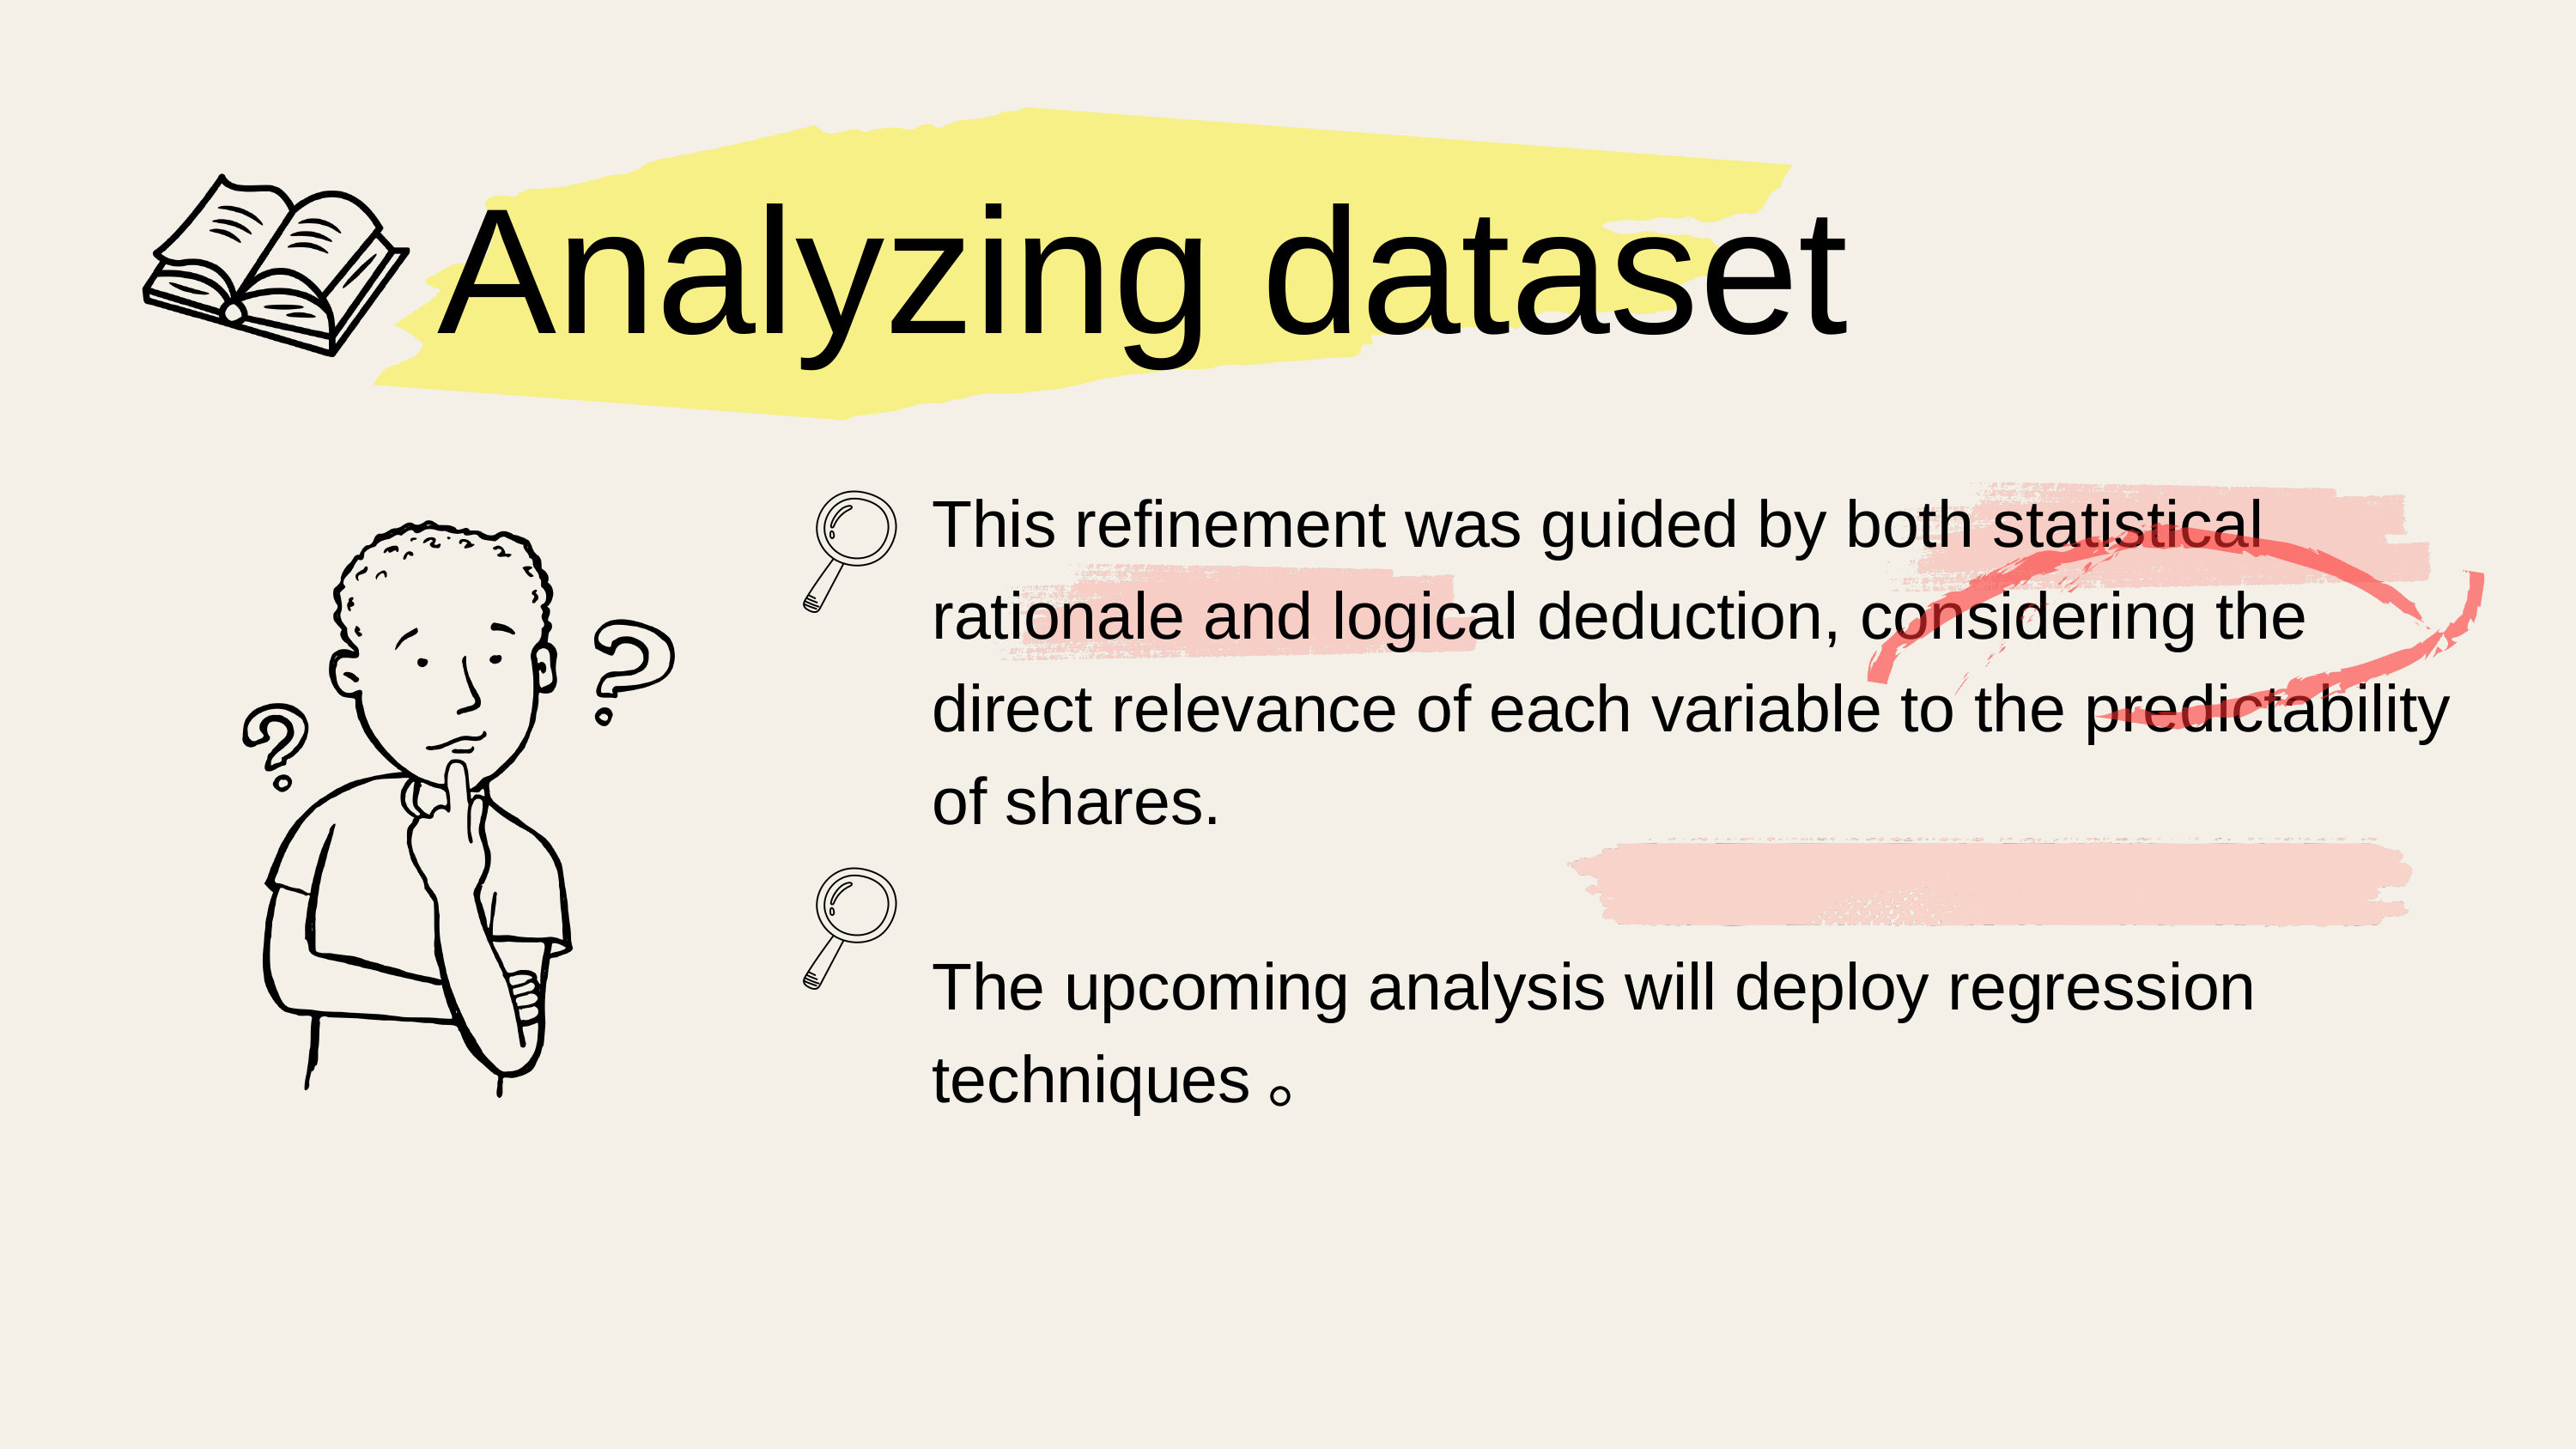

Analyzing dataset

This refinement was guided by both statistical rationale and logical deduction, considering the direct relevance of each variable to the predictability of shares.

The upcoming analysis will deploy regression techniques。